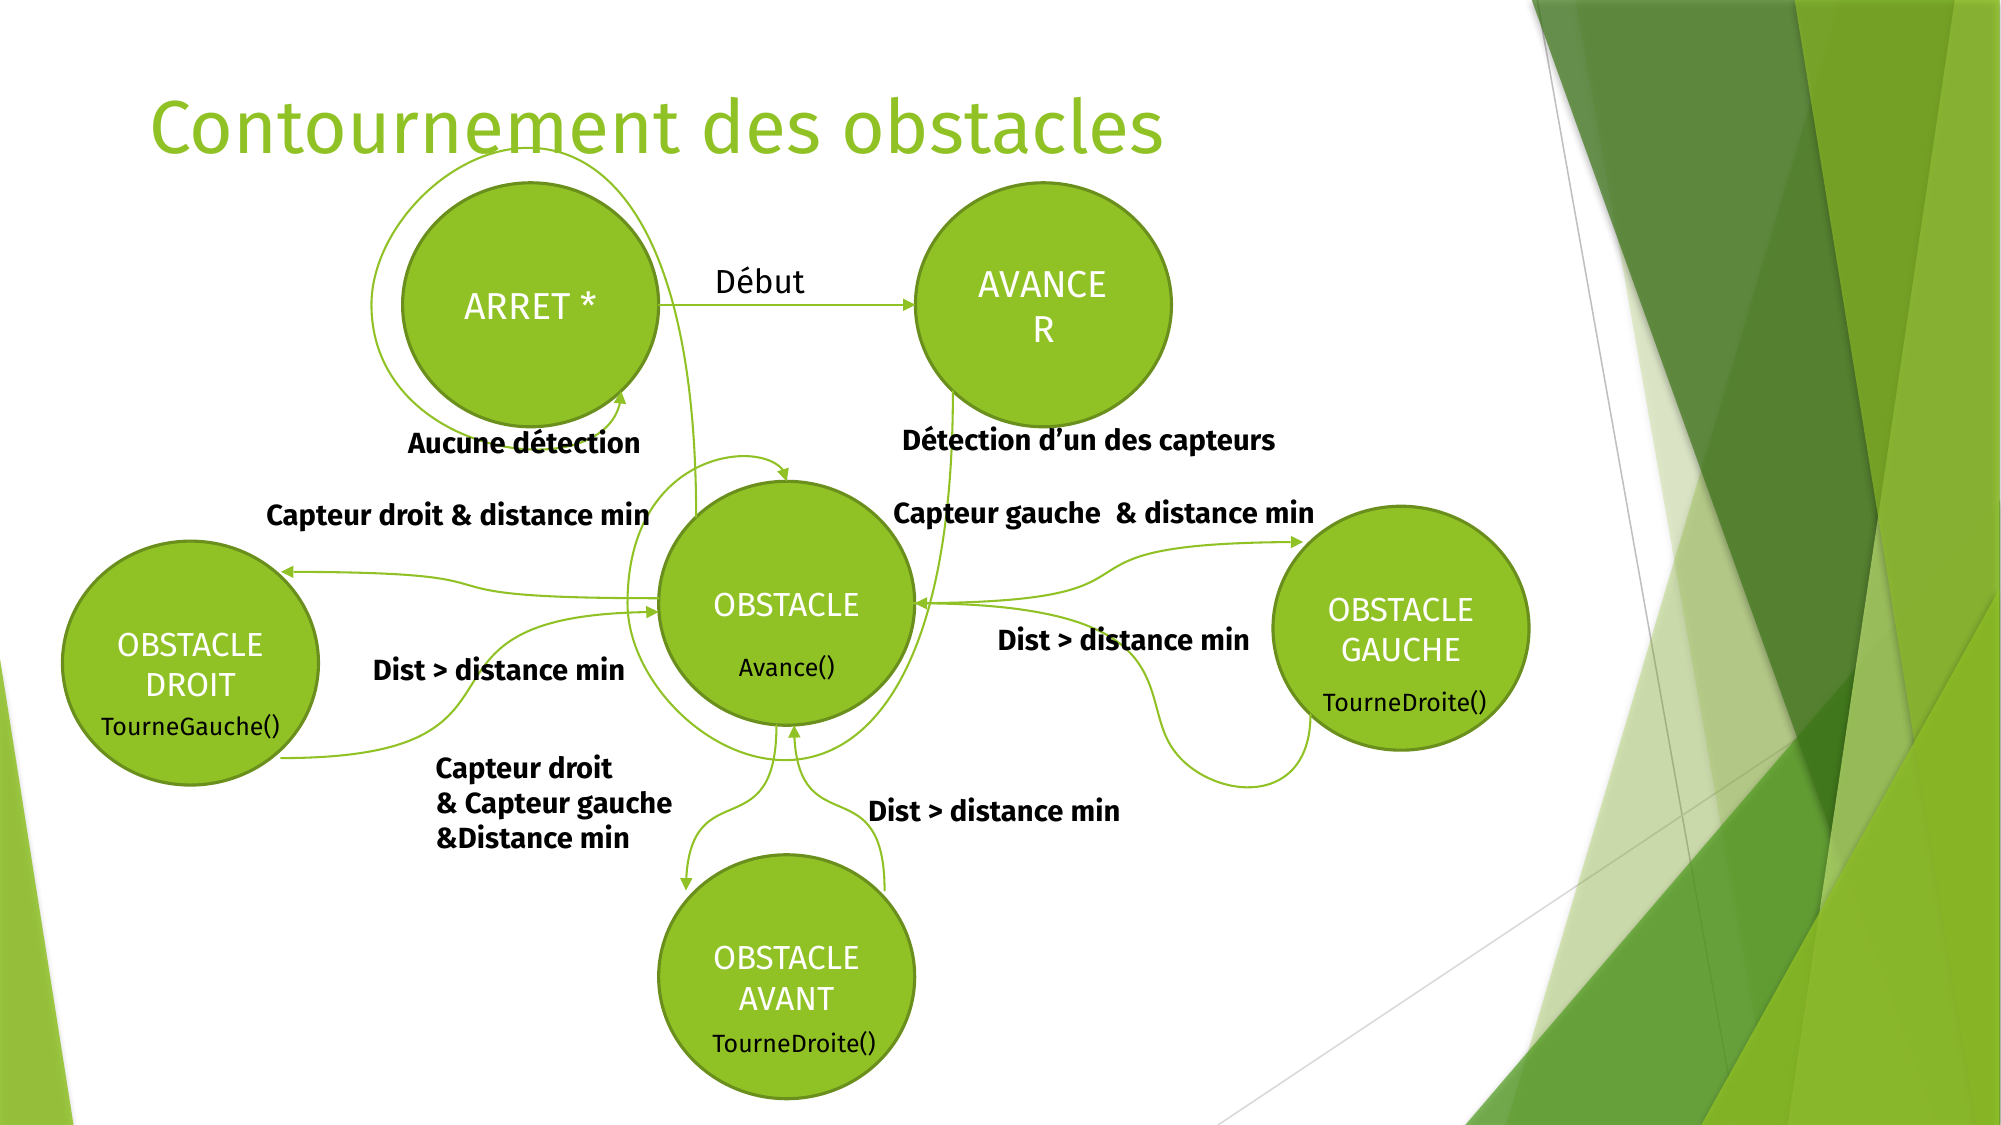

Contournement des obstacles
ARRET *
AVANCER
Début
Détection d’un des capteurs
Aucune détection
OBSTACLE
Capteur gauche  & distance min
Capteur droit & distance min
OBSTACLE
GAUCHE
OBSTACLE
DROIT
Dist > distance min
Dist > distance min
Avance()
TourneDroite()
TourneGauche()
Capteur droit
& Capteur gauche
&Distance min
Dist > distance min
OBSTACLE
AVANT
TourneDroite()